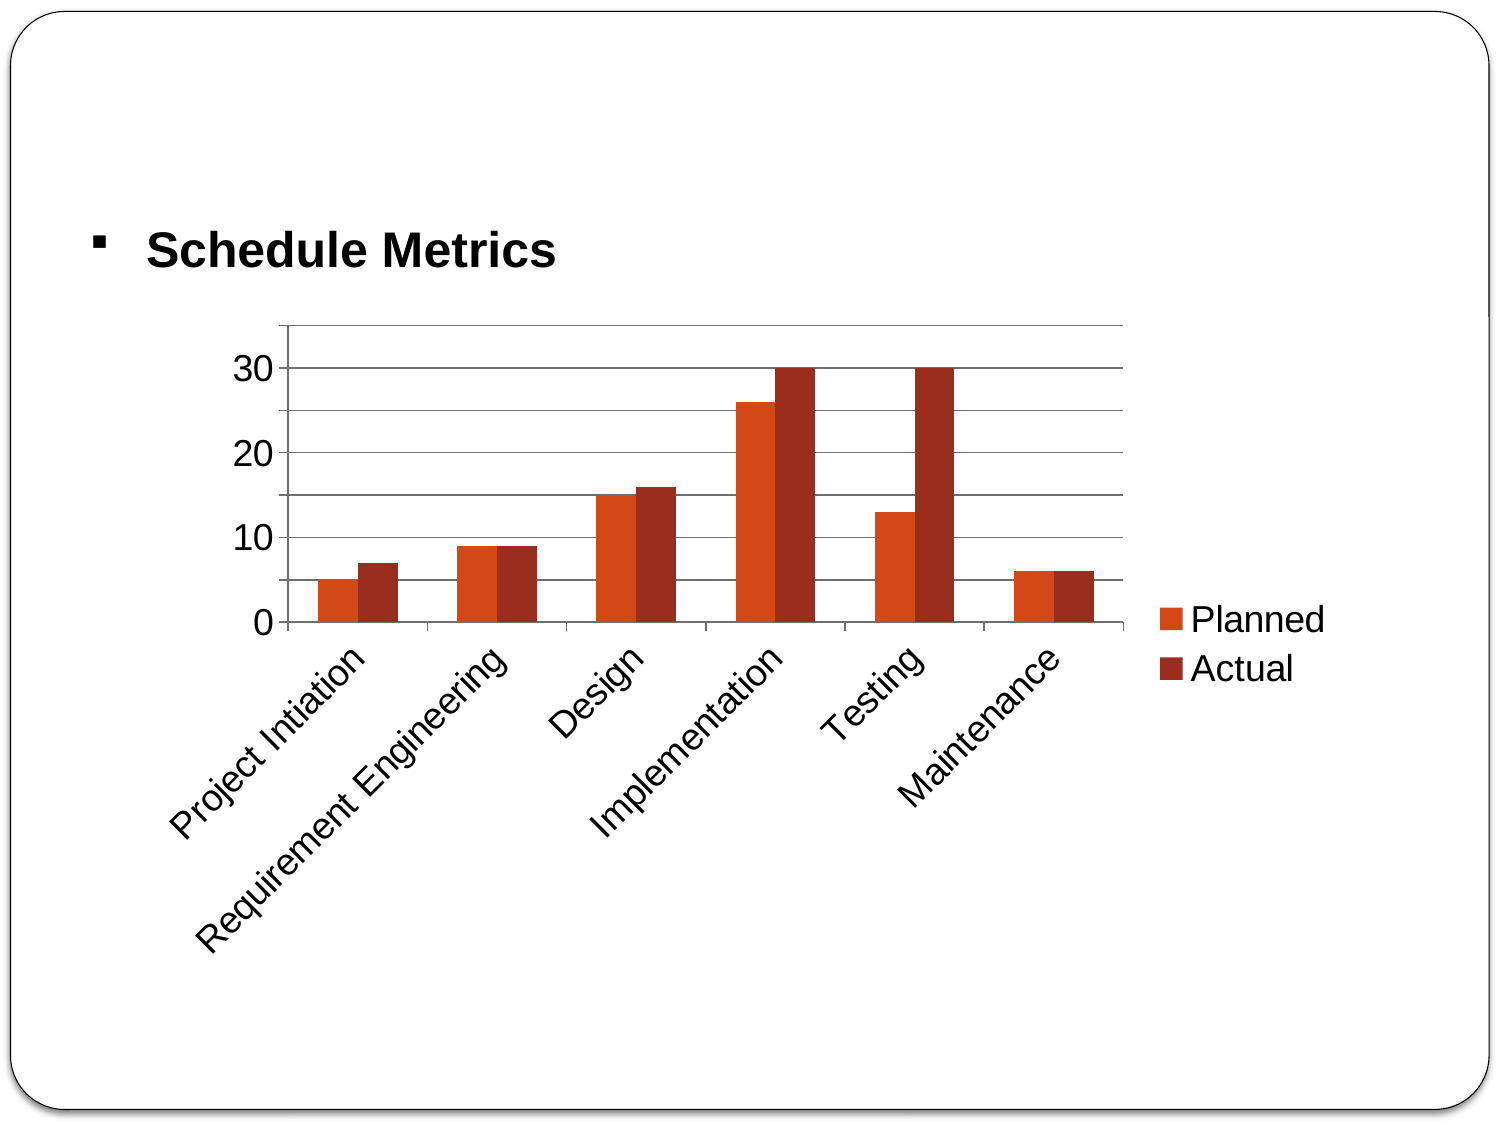

# Schedule Metrics

### Chart

| Category | Planned | Actual |
|---|---|---|
| Project Intiation | 5.0 | 7.0 |
| Requirement Engineering | 9.0 | 9.0 |
| Design | 15.0 | 16.0 |
| Implementation | 26.0 | 30.0 |
| Testing | 13.0 | 30.0 |
| Maintenance | 6.0 | 6.0 |